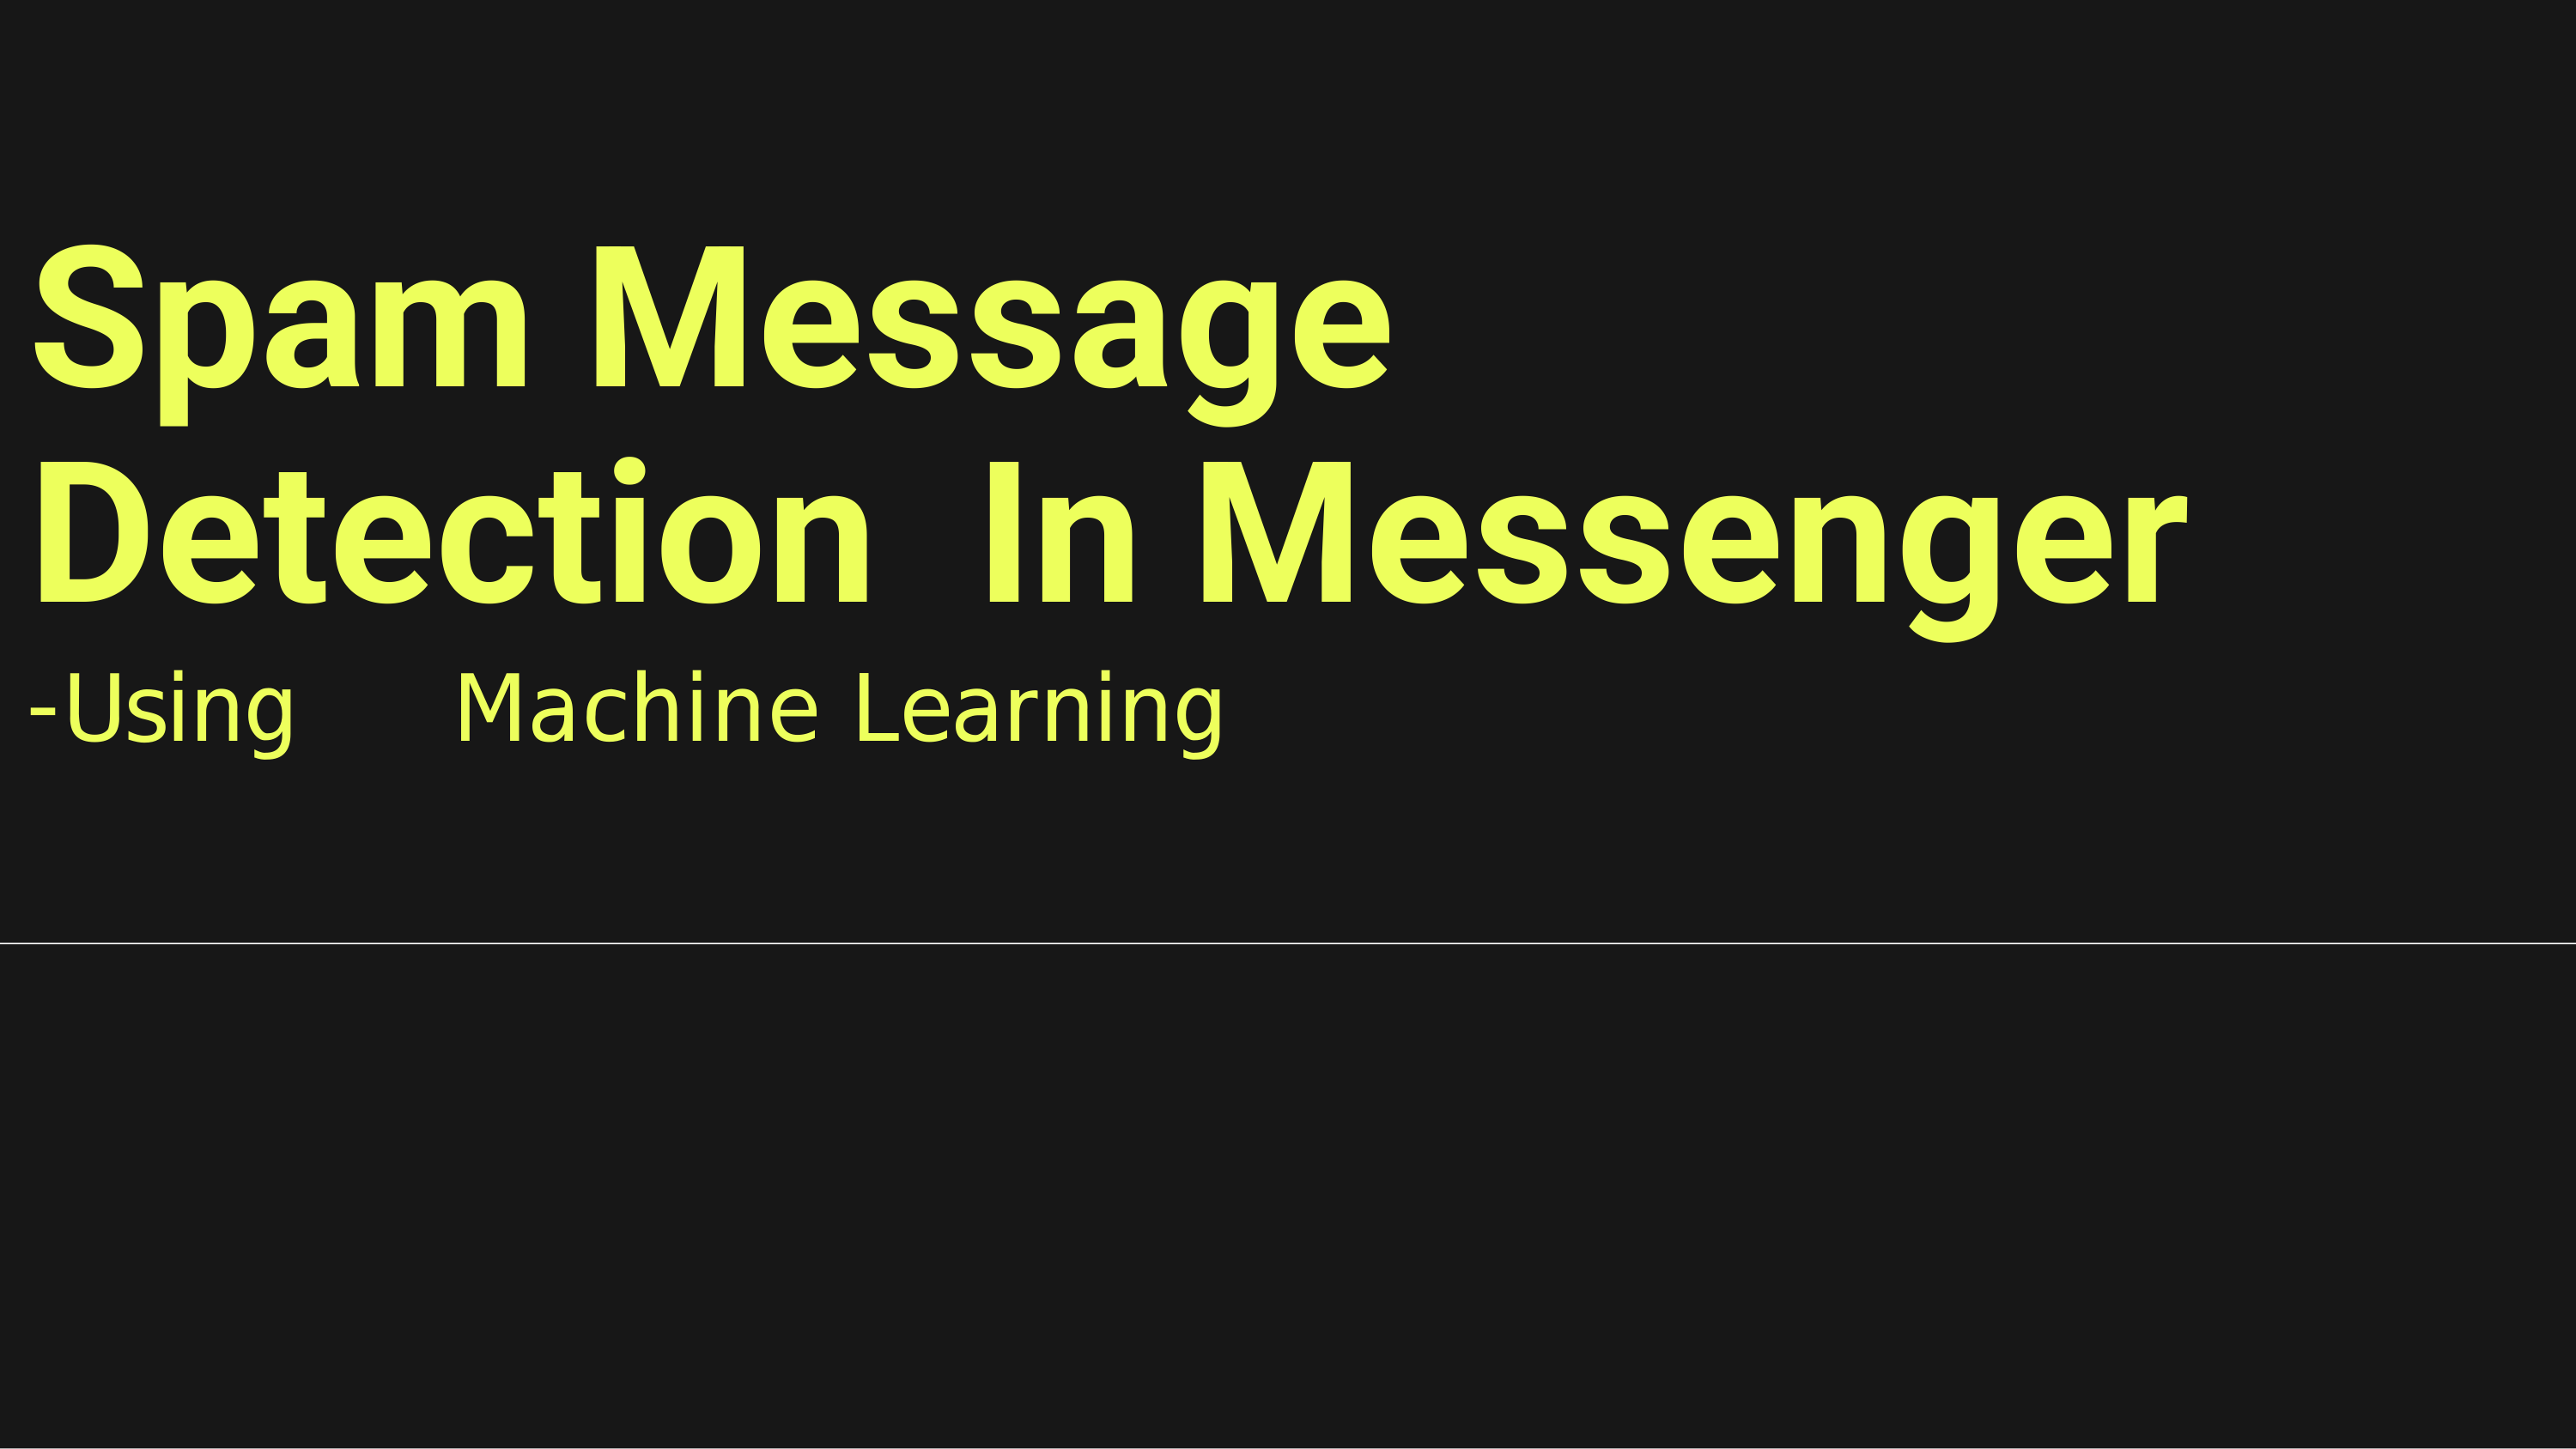

# Spam Message Detection  In Messenger
-Using	Machine Learning